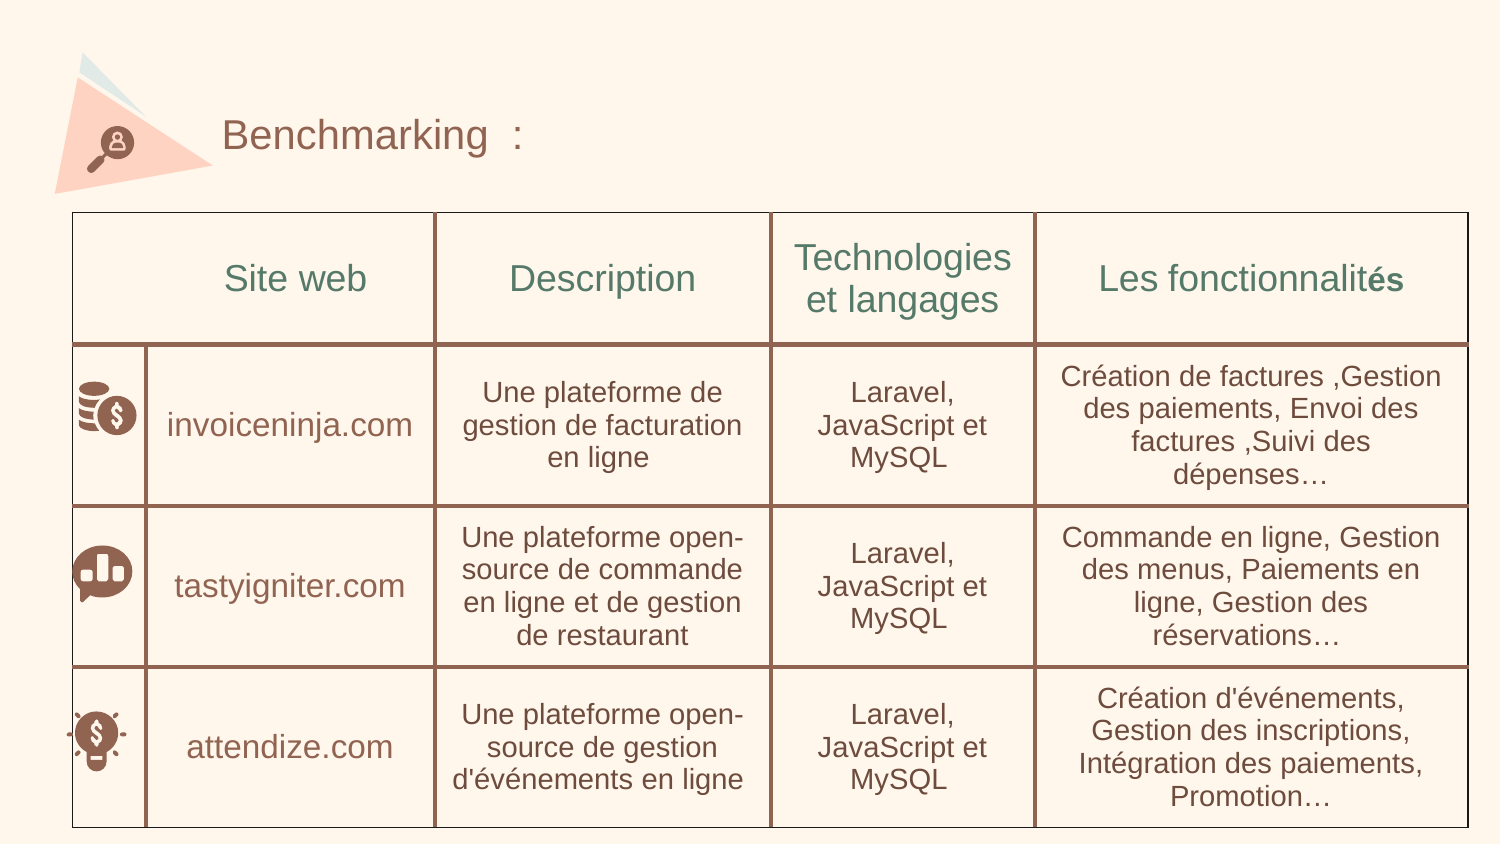

# Benchmarking  :

| Site web |  | Description | Technologies et langages | Les fonctionnalités |
| --- | --- | --- | --- | --- |
|  | invoiceninja.com | Une plateforme de gestion de facturation en ligne | Laravel, JavaScript et MySQL | Création de factures ,Gestion des paiements, Envoi des factures ,Suivi des dépenses… |
|  | tastyigniter.com | Une plateforme open-source de commande en ligne et de gestion de restaurant | Laravel, JavaScript et MySQL | Commande en ligne, Gestion des menus, Paiements en ligne, Gestion des réservations… |
|  | attendize.com | Une plateforme open-source de gestion d'événements en ligne | Laravel, JavaScript et MySQL | Création d'événements, Gestion des inscriptions, Intégration des paiements, Promotion… |